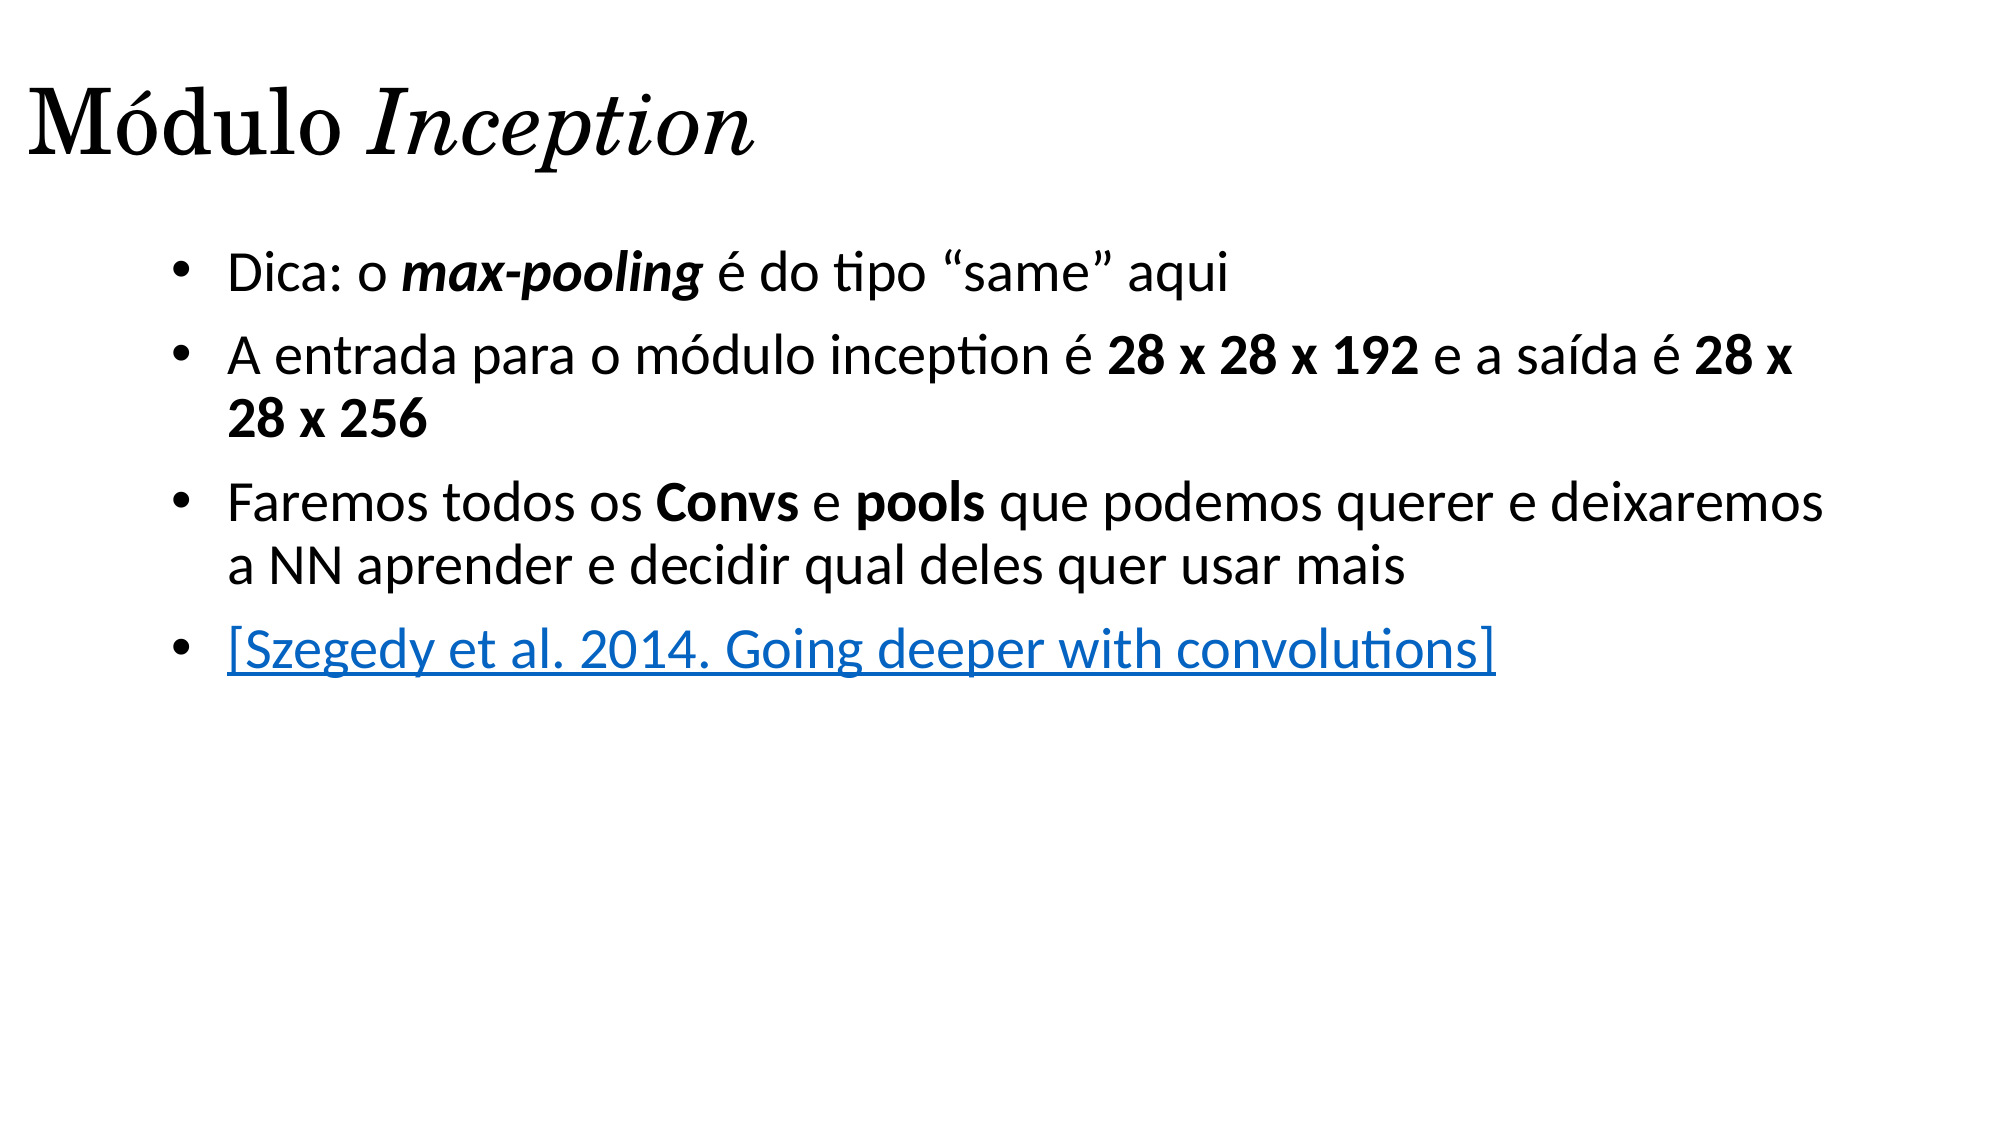

# Módulo Inception
Dica: o max-pooling é do tipo “same” aqui
A entrada para o módulo inception é 28 x 28 x 192 e a saída é 28 x 28 x 256
Faremos todos os Convs e pools que podemos querer e deixaremos a NN aprender e decidir qual deles quer usar mais
[Szegedy et al. 2014. Going deeper with convolutions]